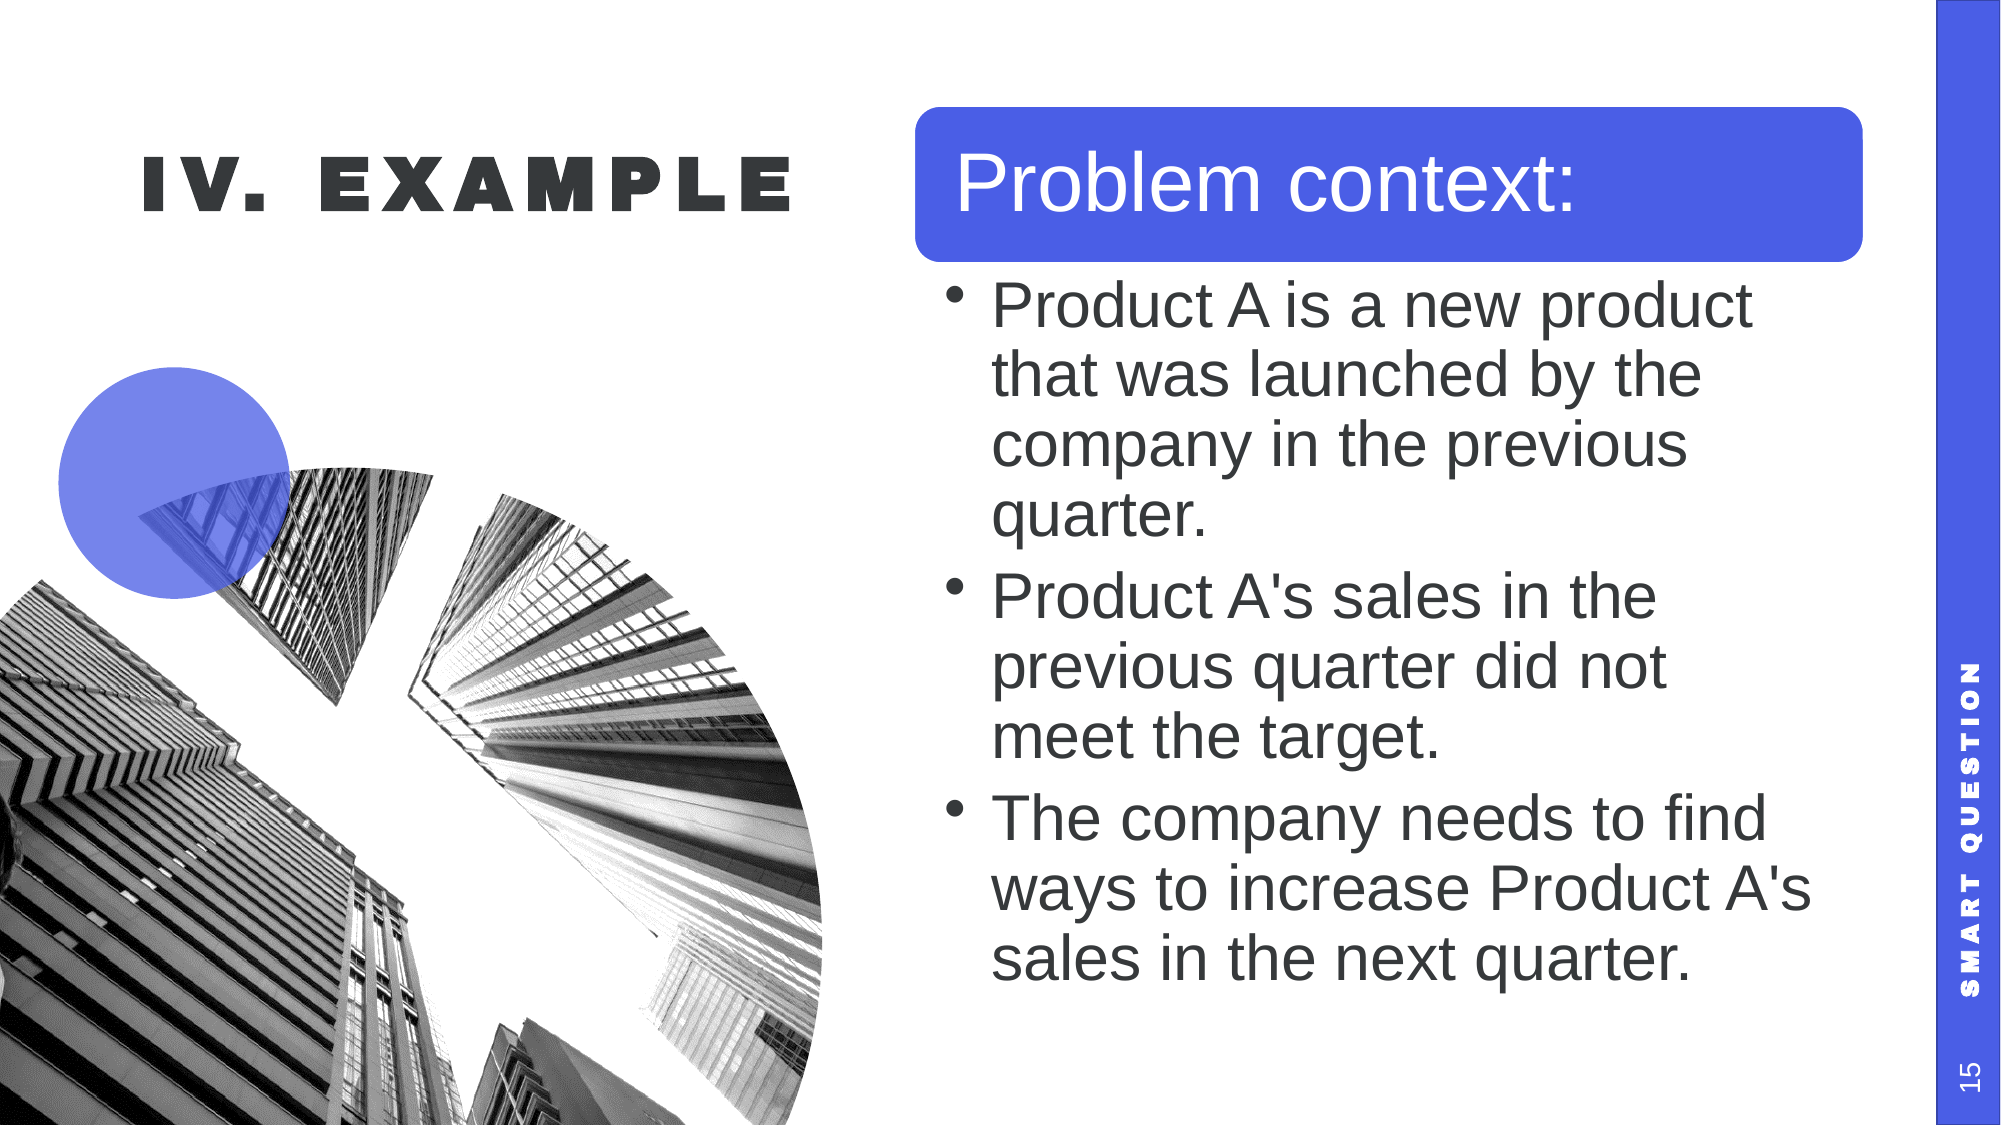

Problem context:
Product A is a new product that was launched by the company in the previous quarter.
Product A's sales in the previous quarter did not meet the target.
The company needs to find ways to increase Product A's sales in the next quarter.
# IV. example
smart question
15